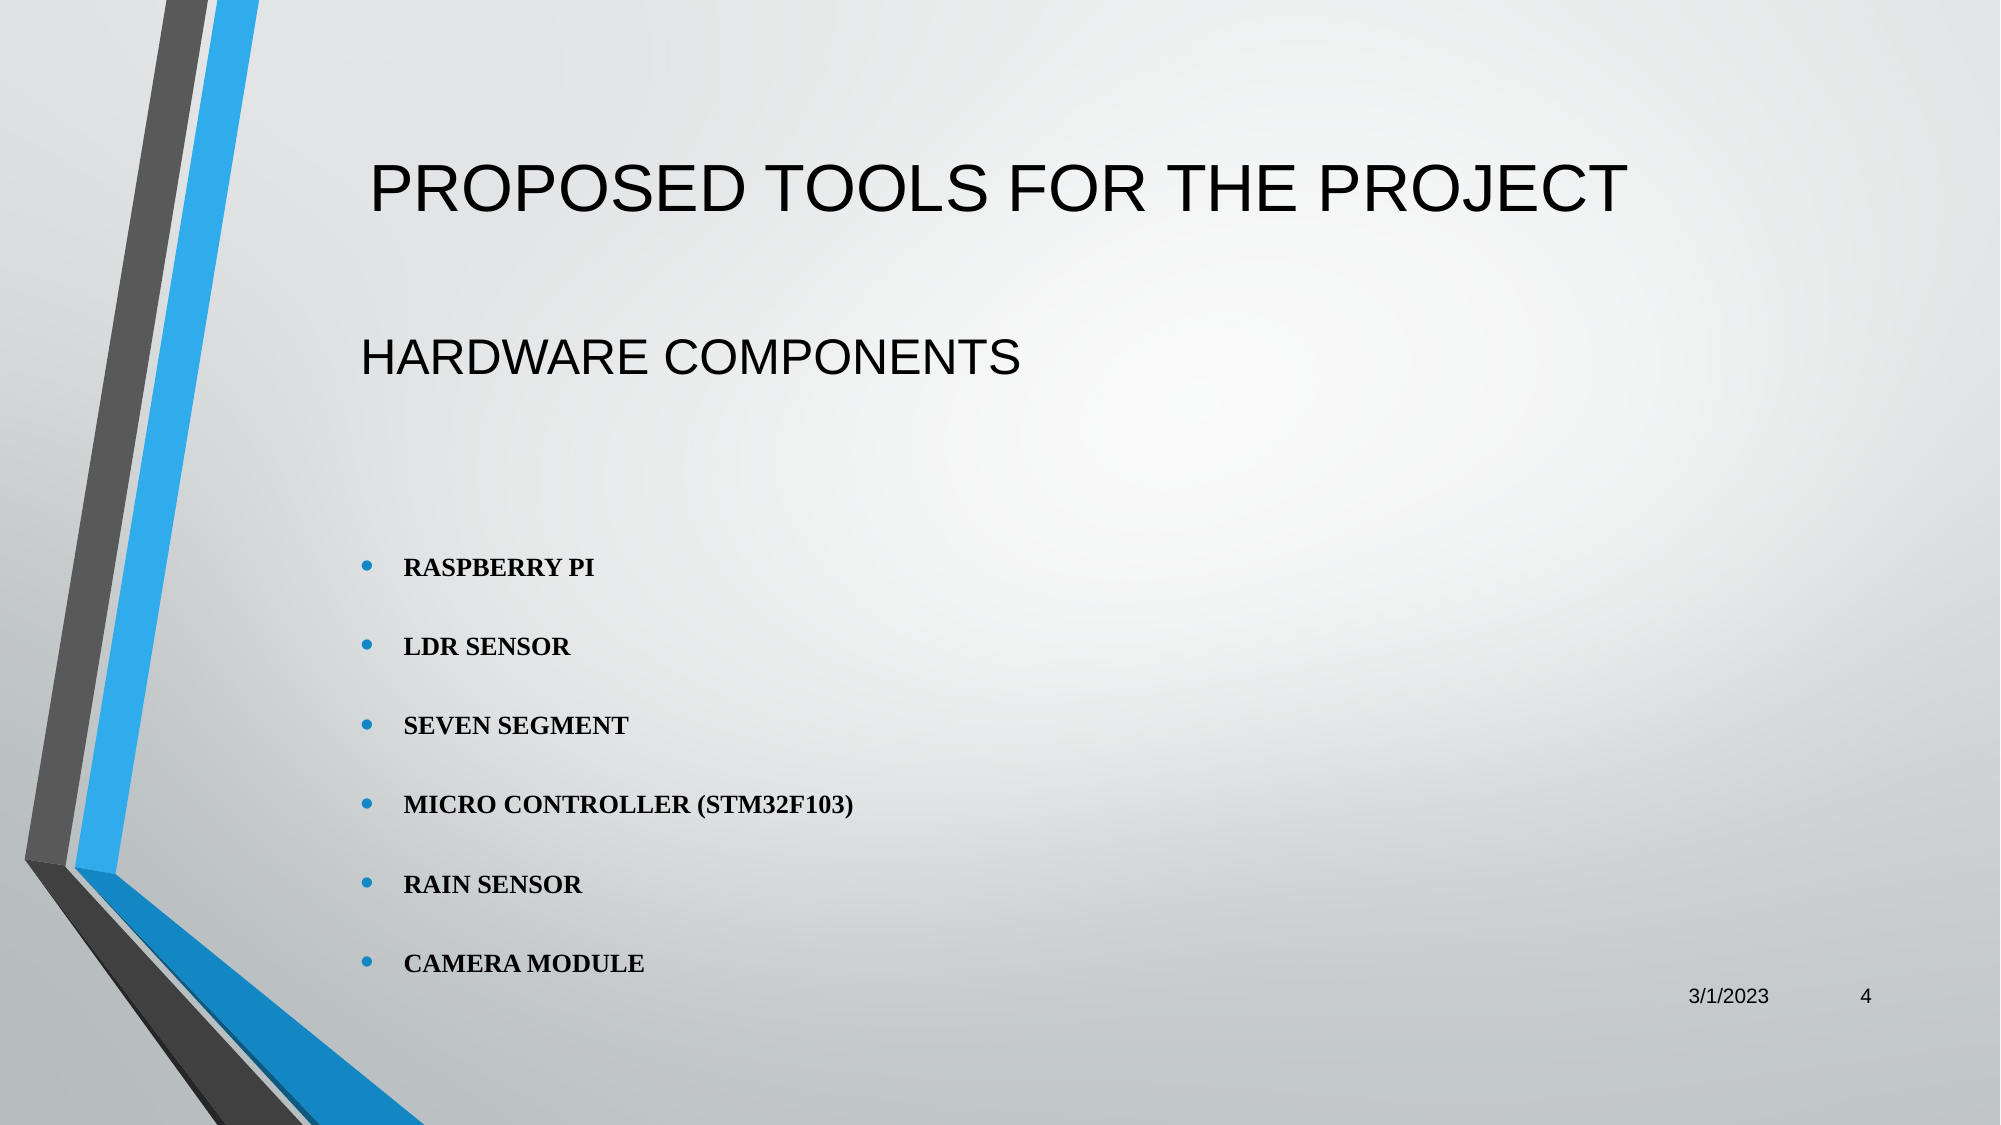

# PROPOSED TOOLS FOR THE PROJECT
HARDWARE COMPONENTS

RASPBERRY PI

LDR SENSOR

SEVEN SEGMENT

MICRO CONTROLLER (STM32F103)

RAIN SENSOR

CAMERA MODULE

3/1/2023
4